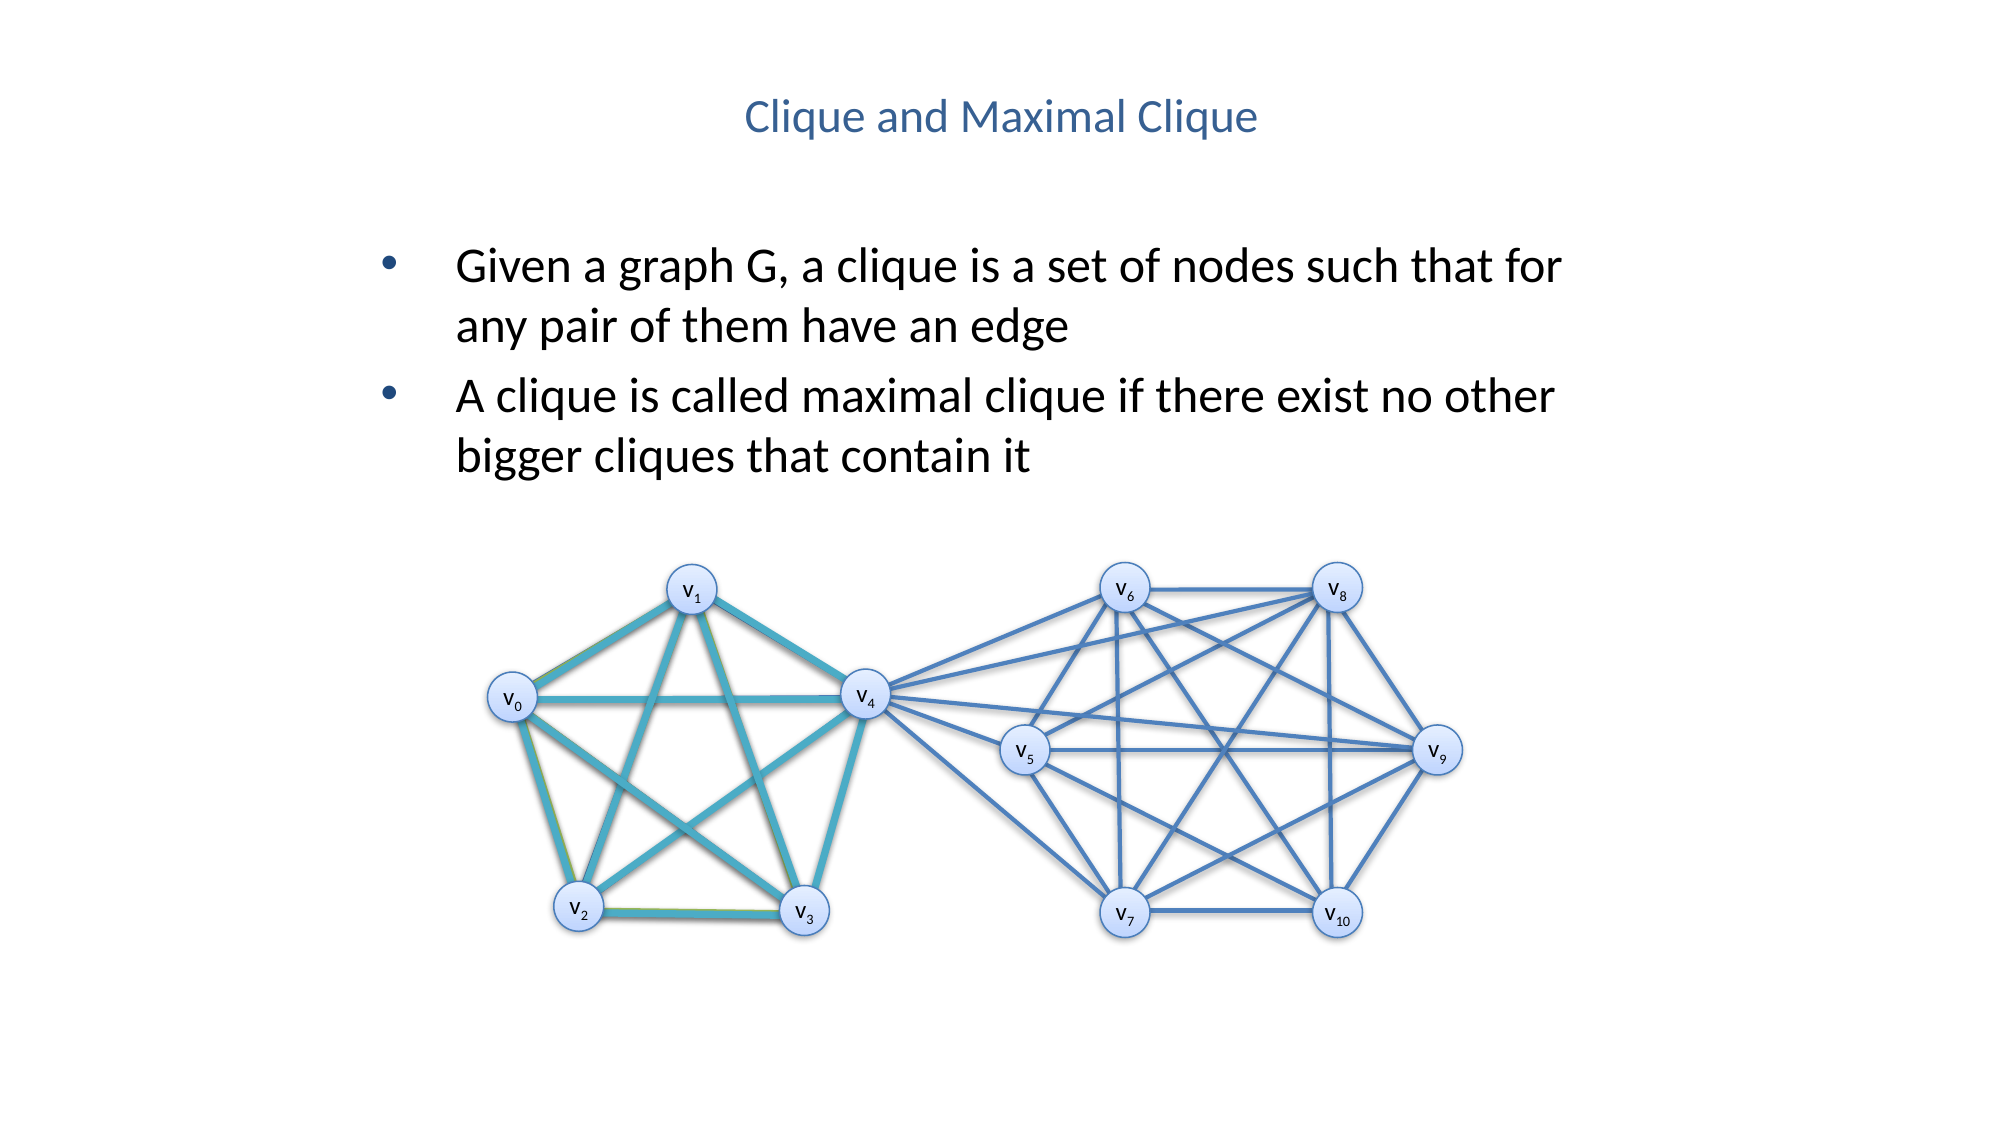

# Clique and Maximal Clique
Given a graph G, a clique is a set of nodes such that for any pair of them have an edge
A clique is called maximal clique if there exist no other bigger cliques that contain it

v6
v8
v1
v4
v0
v5
v9
v2
v3
v7
v10